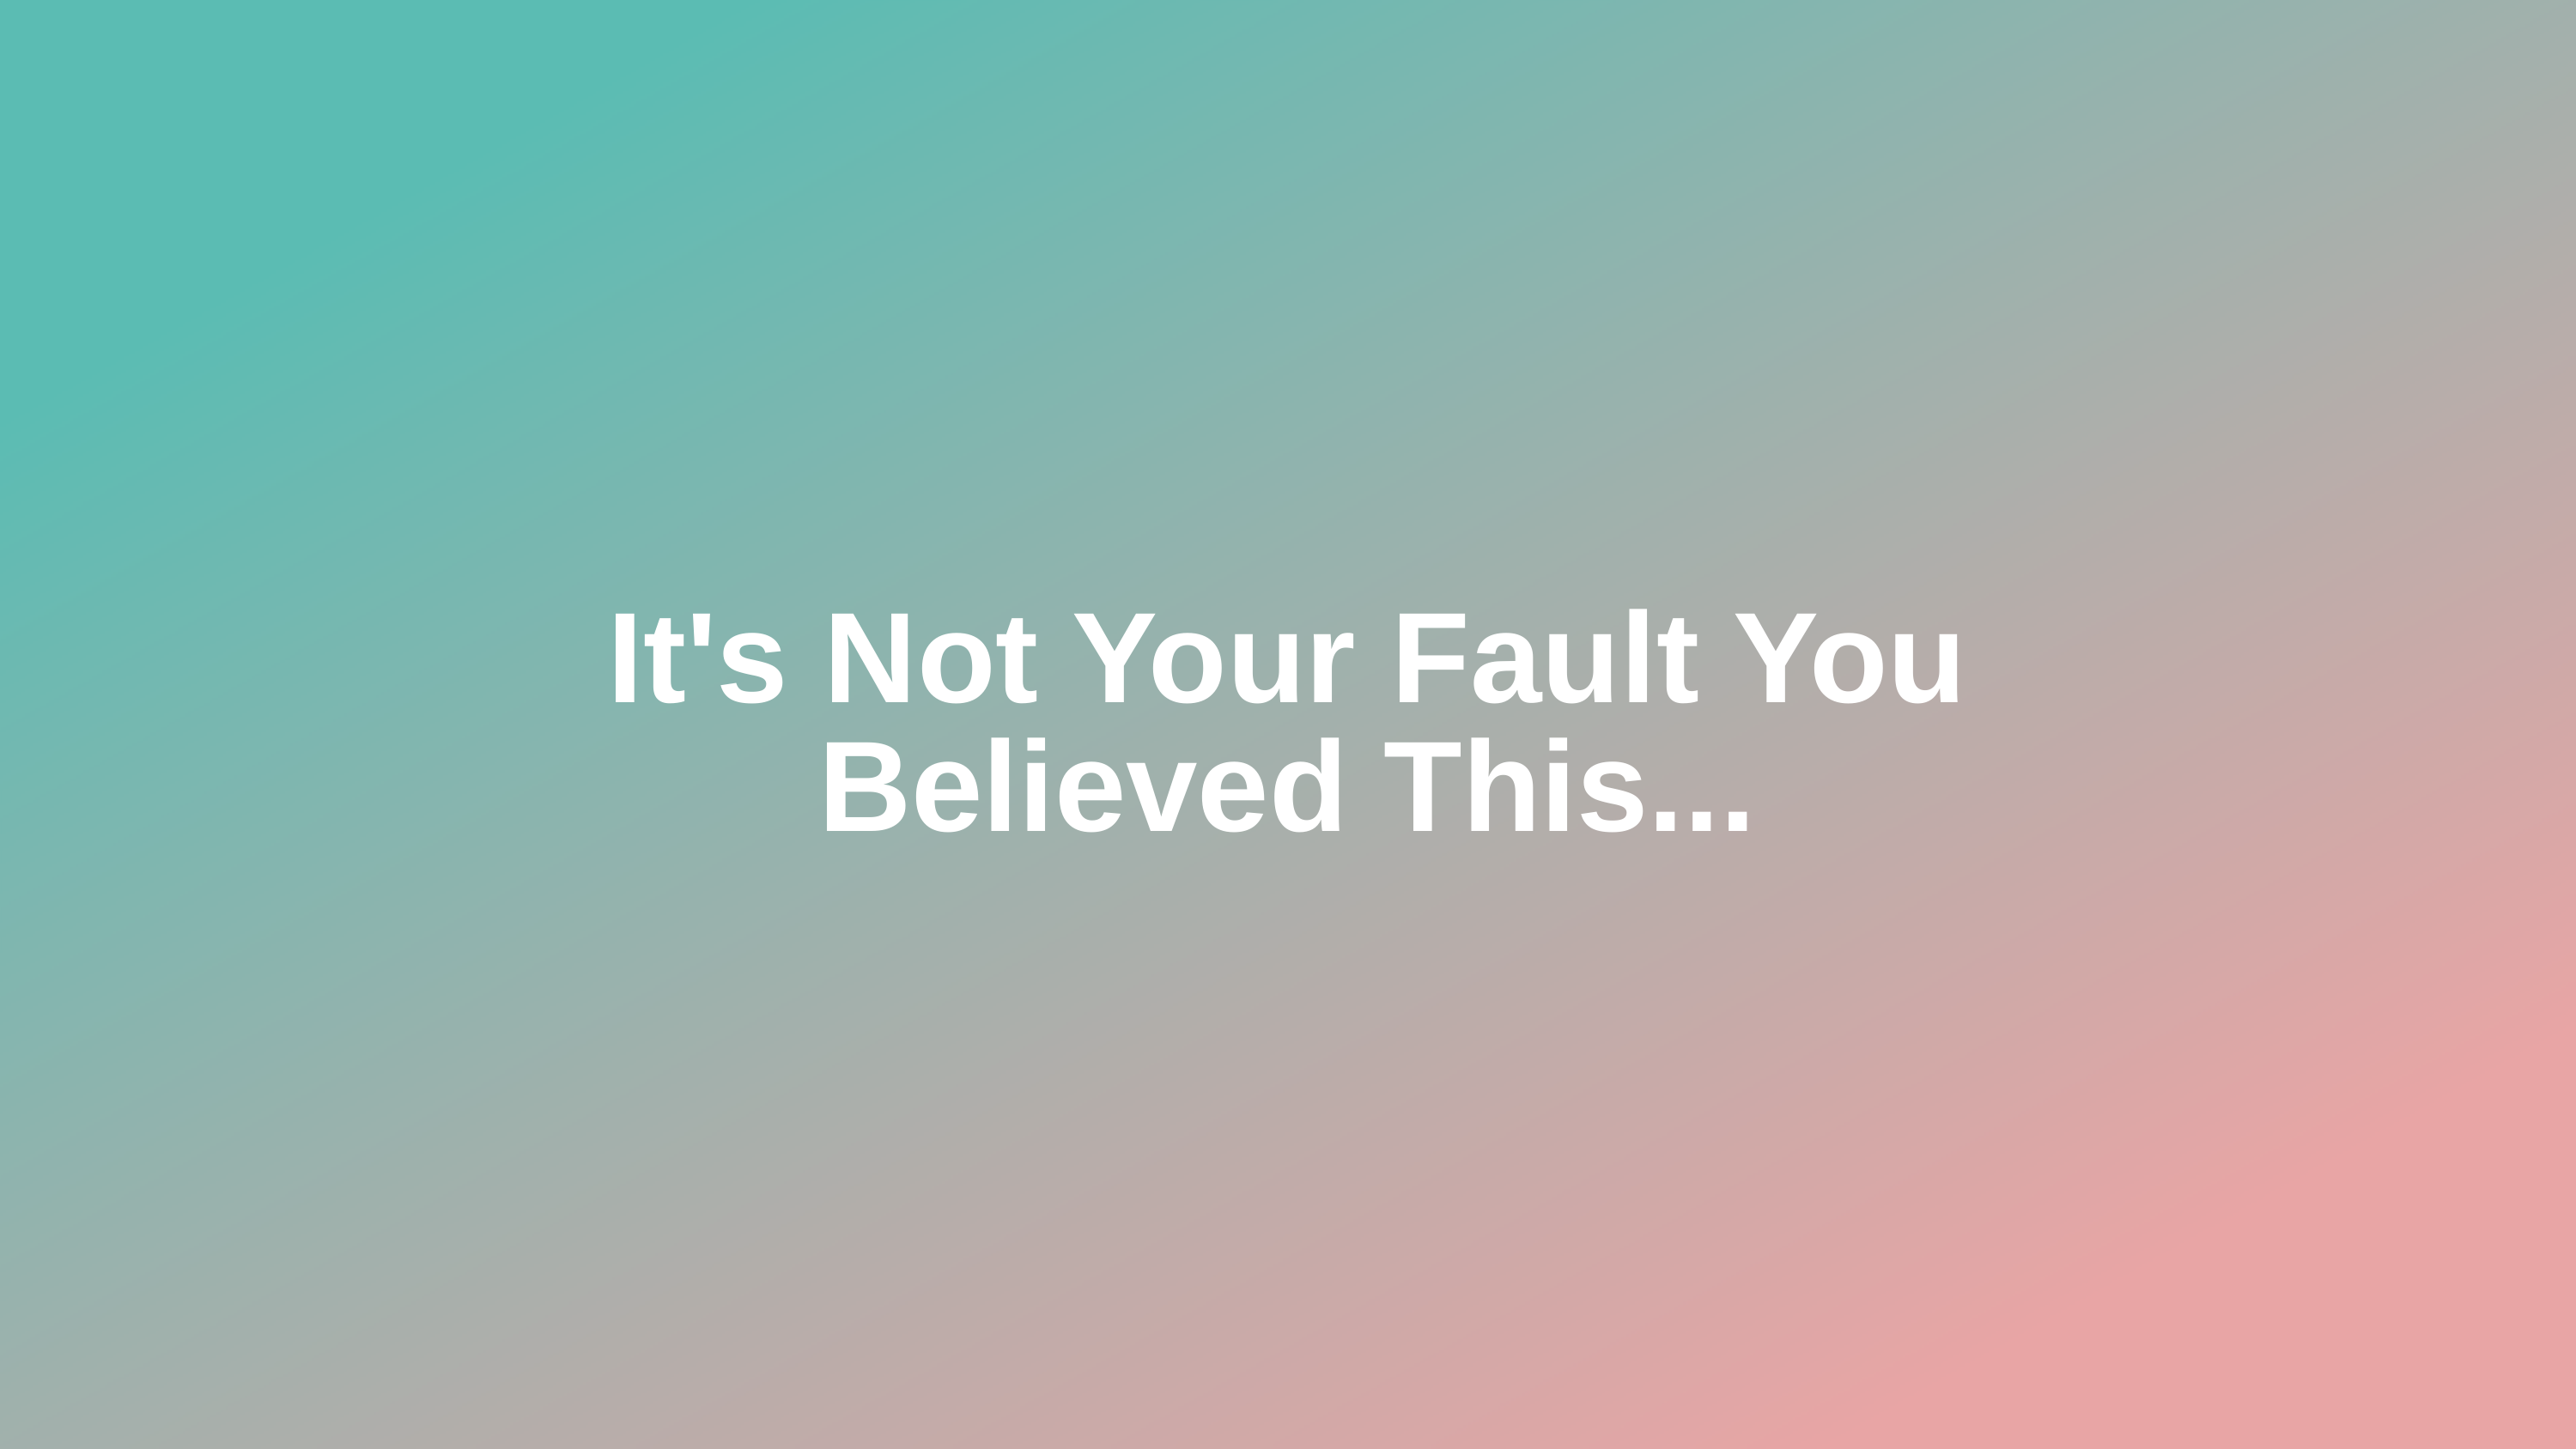

It's Not Your Fault You Believed This...